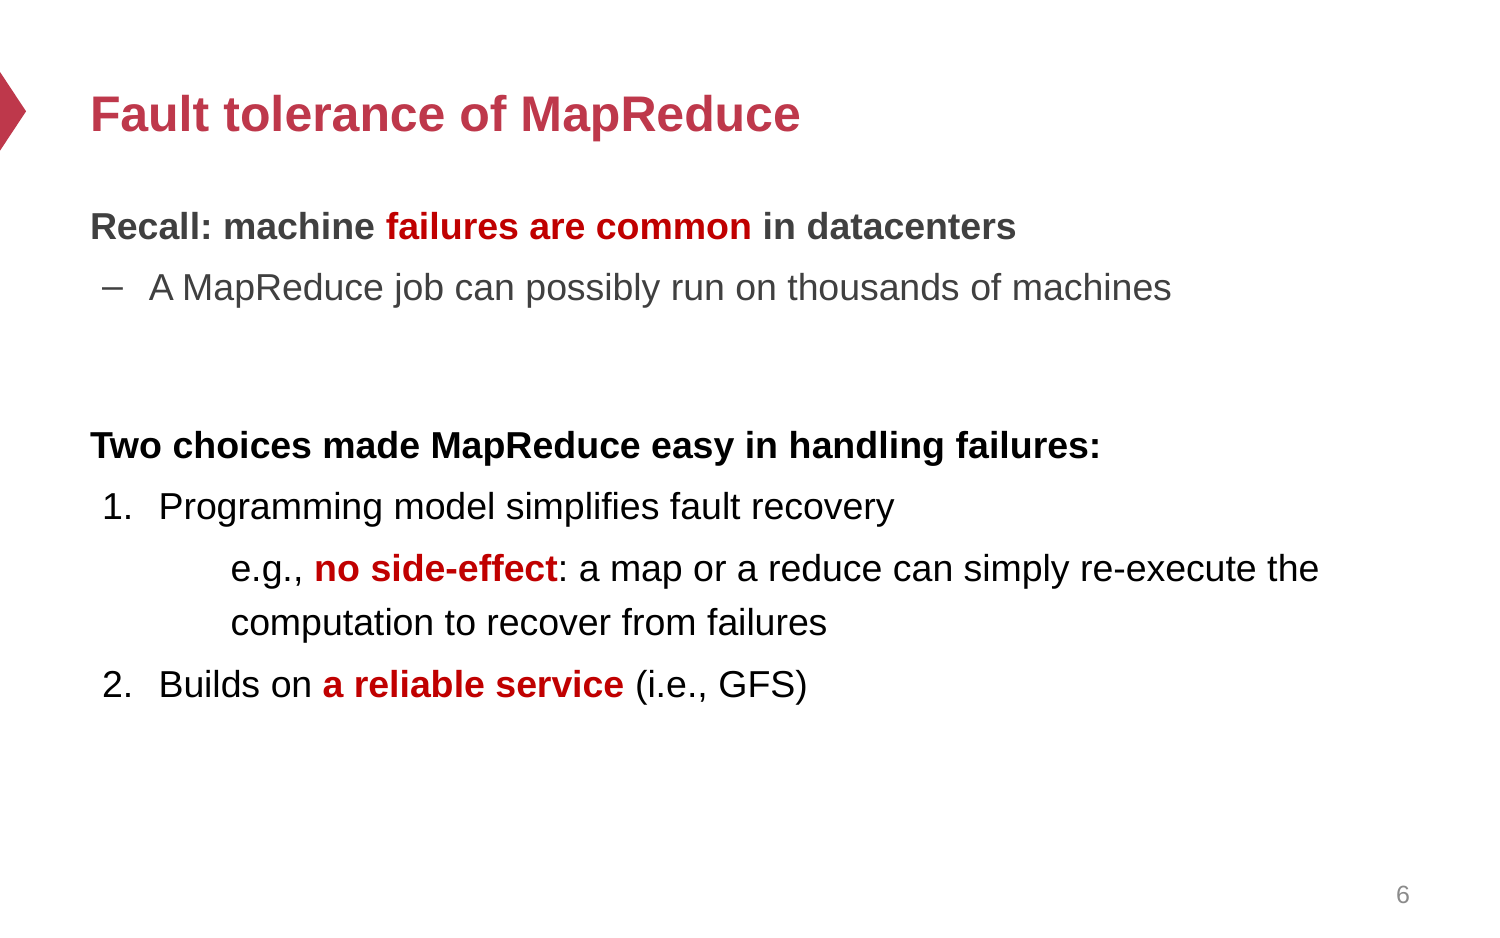

# Fault tolerance of MapReduce
Recall: machine failures are common in datacenters
A MapReduce job can possibly run on thousands of machines

Two choices made MapReduce easy in handling failures:
Programming model simplifies fault recovery
e.g., no side-effect: a map or a reduce can simply re-execute the computation to recover from failures
Builds on a reliable service (i.e., GFS)

6